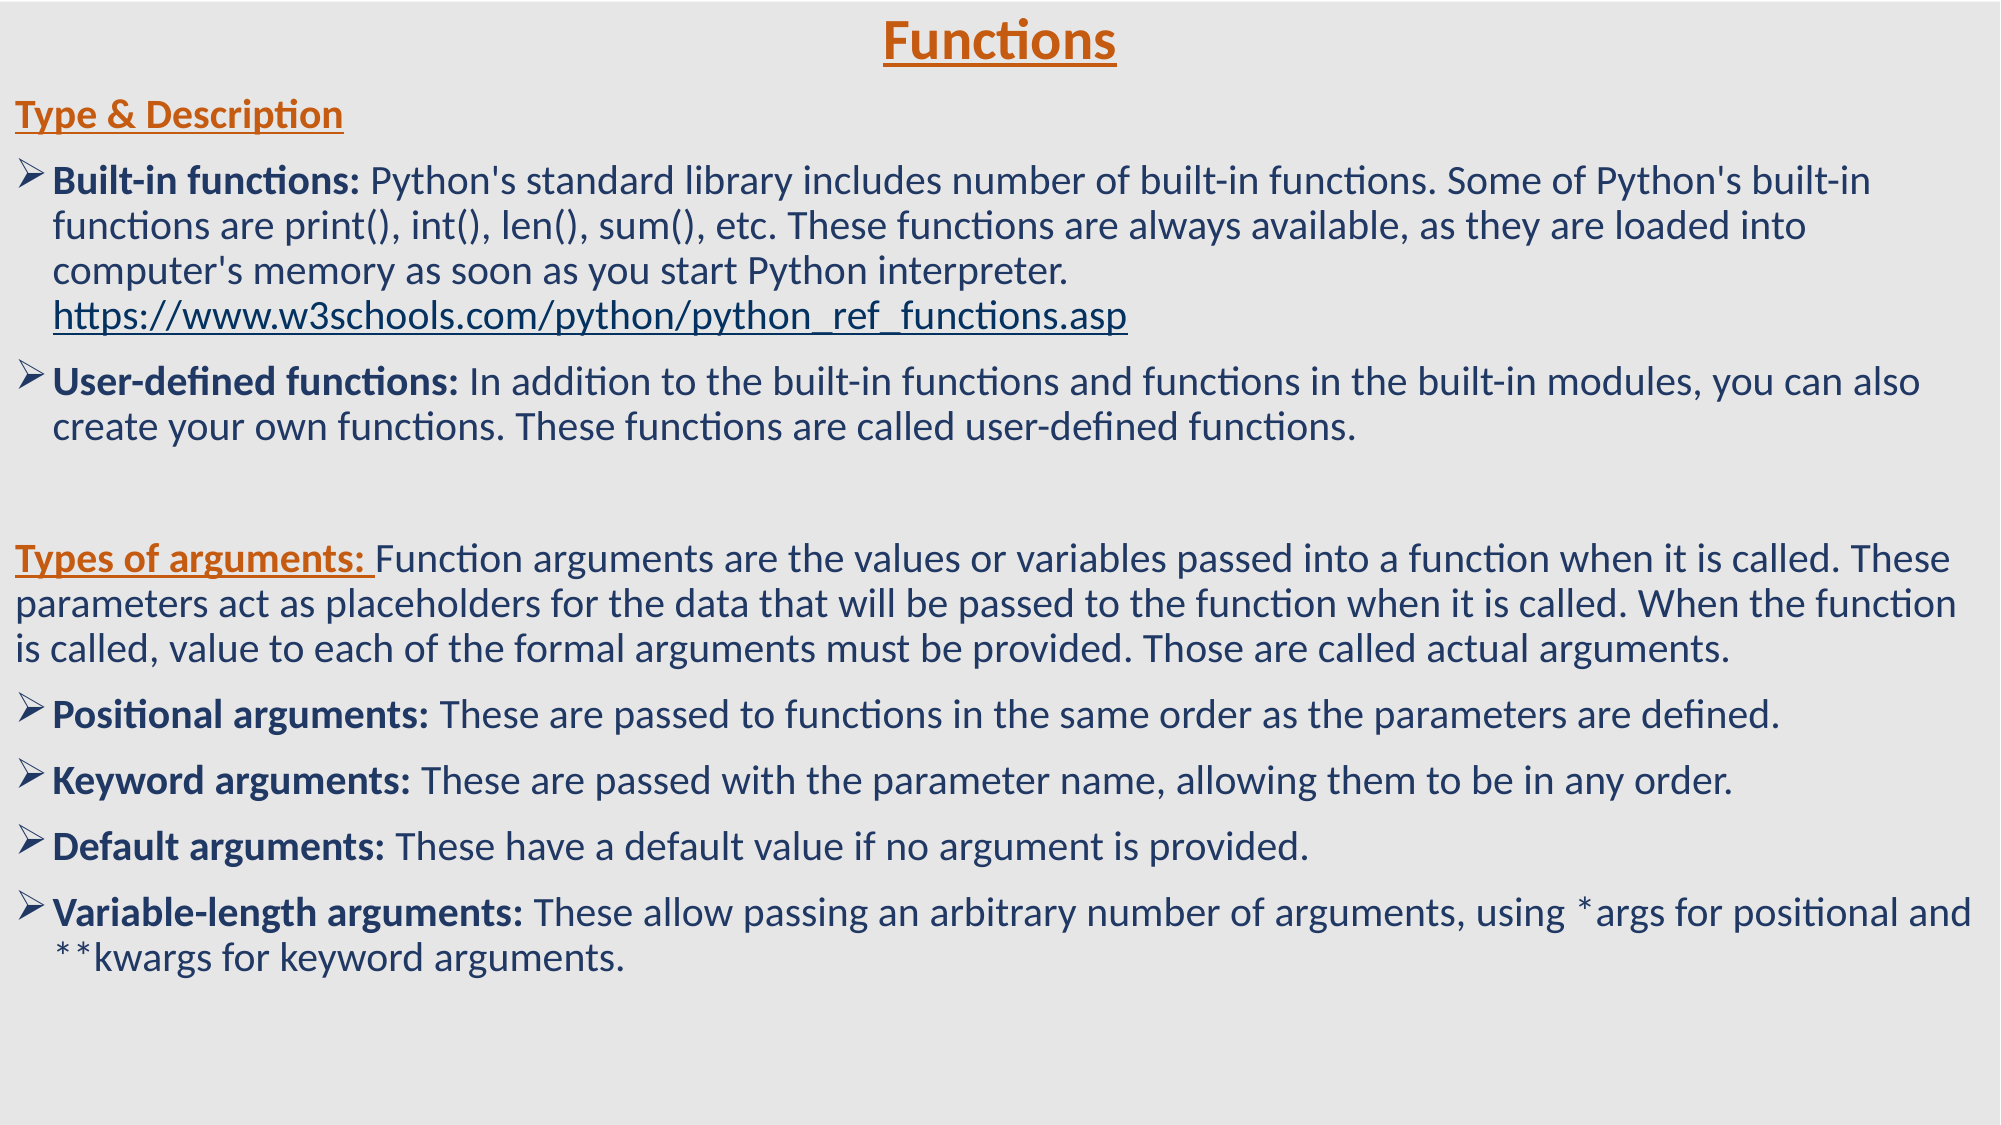

Functions
Type & Description
Built-in functions: Python's standard library includes number of built-in functions. Some of Python's built-in functions are print(), int(), len(), sum(), etc. These functions are always available, as they are loaded into computer's memory as soon as you start Python interpreter. https://www.w3schools.com/python/python_ref_functions.asp
User-defined functions: In addition to the built-in functions and functions in the built-in modules, you can also create your own functions. These functions are called user-defined functions.

Types of arguments: Function arguments are the values or variables passed into a function when it is called. These parameters act as placeholders for the data that will be passed to the function when it is called. When the function is called, value to each of the formal arguments must be provided. Those are called actual arguments.
Positional arguments: These are passed to functions in the same order as the parameters are defined.
Keyword arguments: These are passed with the parameter name, allowing them to be in any order.
Default arguments: These have a default value if no argument is provided.
Variable-length arguments: These allow passing an arbitrary number of arguments, using *args for positional and **kwargs for keyword arguments.